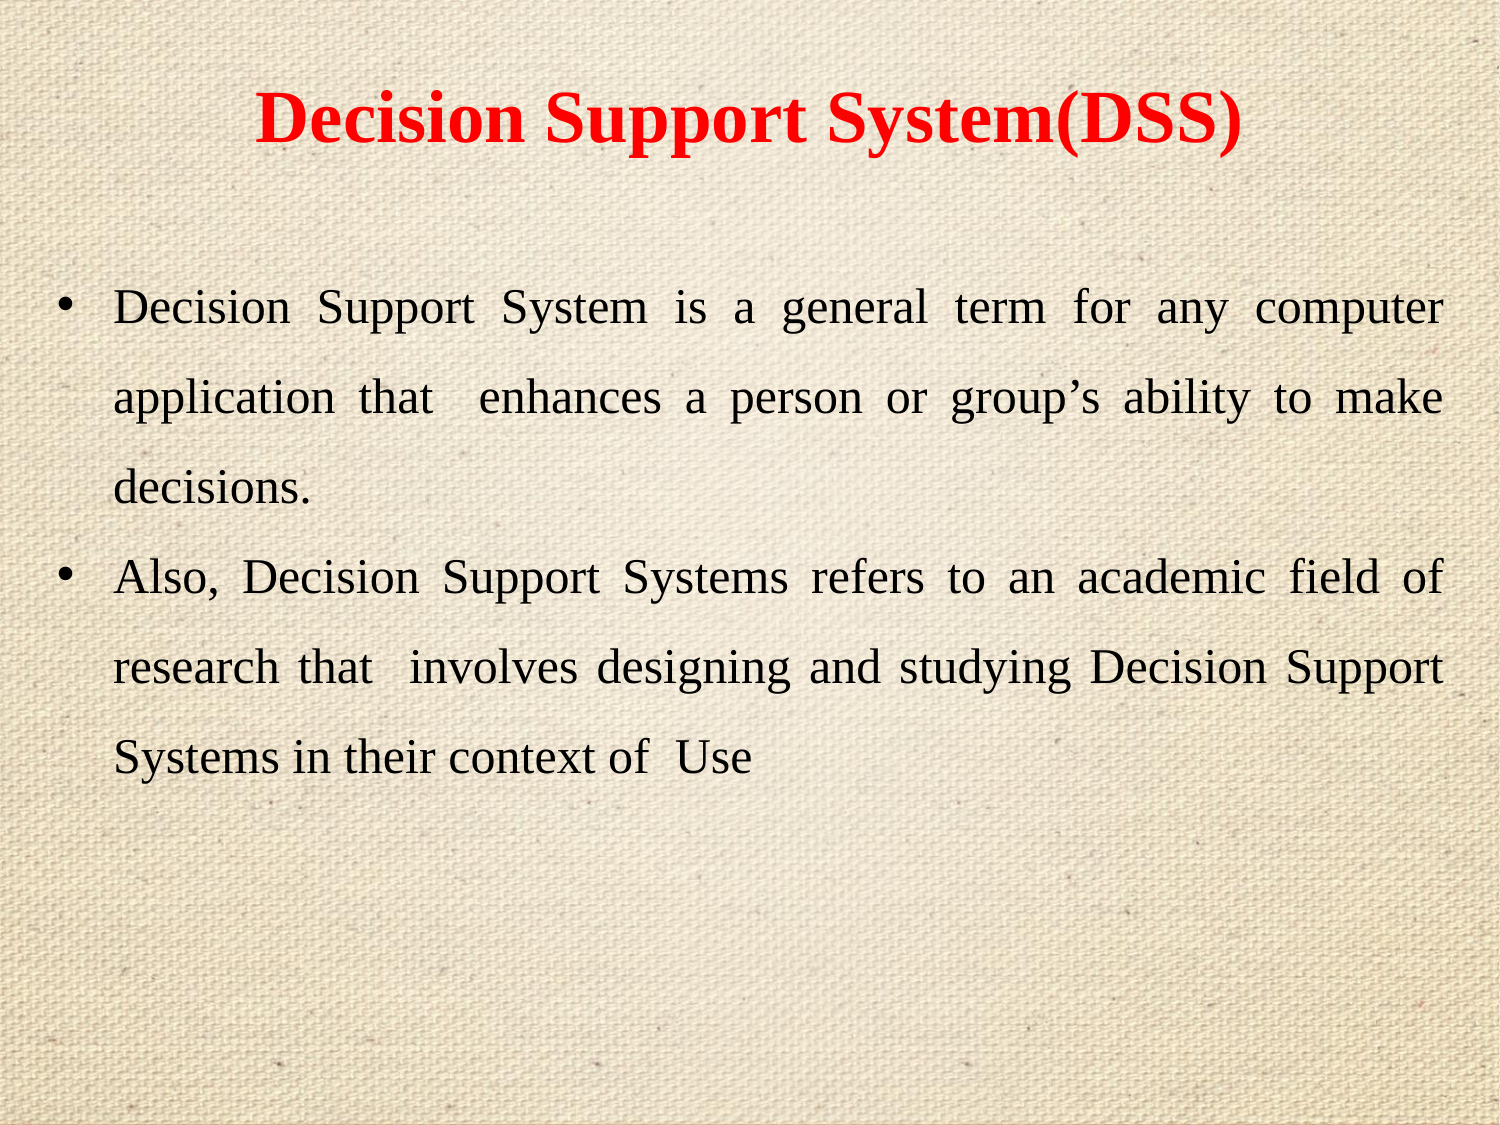

# Decision Support System(DSS)
Decision Support System is a general term for any computer application that  enhances a person or group’s ability to make decisions.
Also, Decision Support Systems refers to an academic field of research that  involves designing and studying Decision Support Systems in their context of  Use